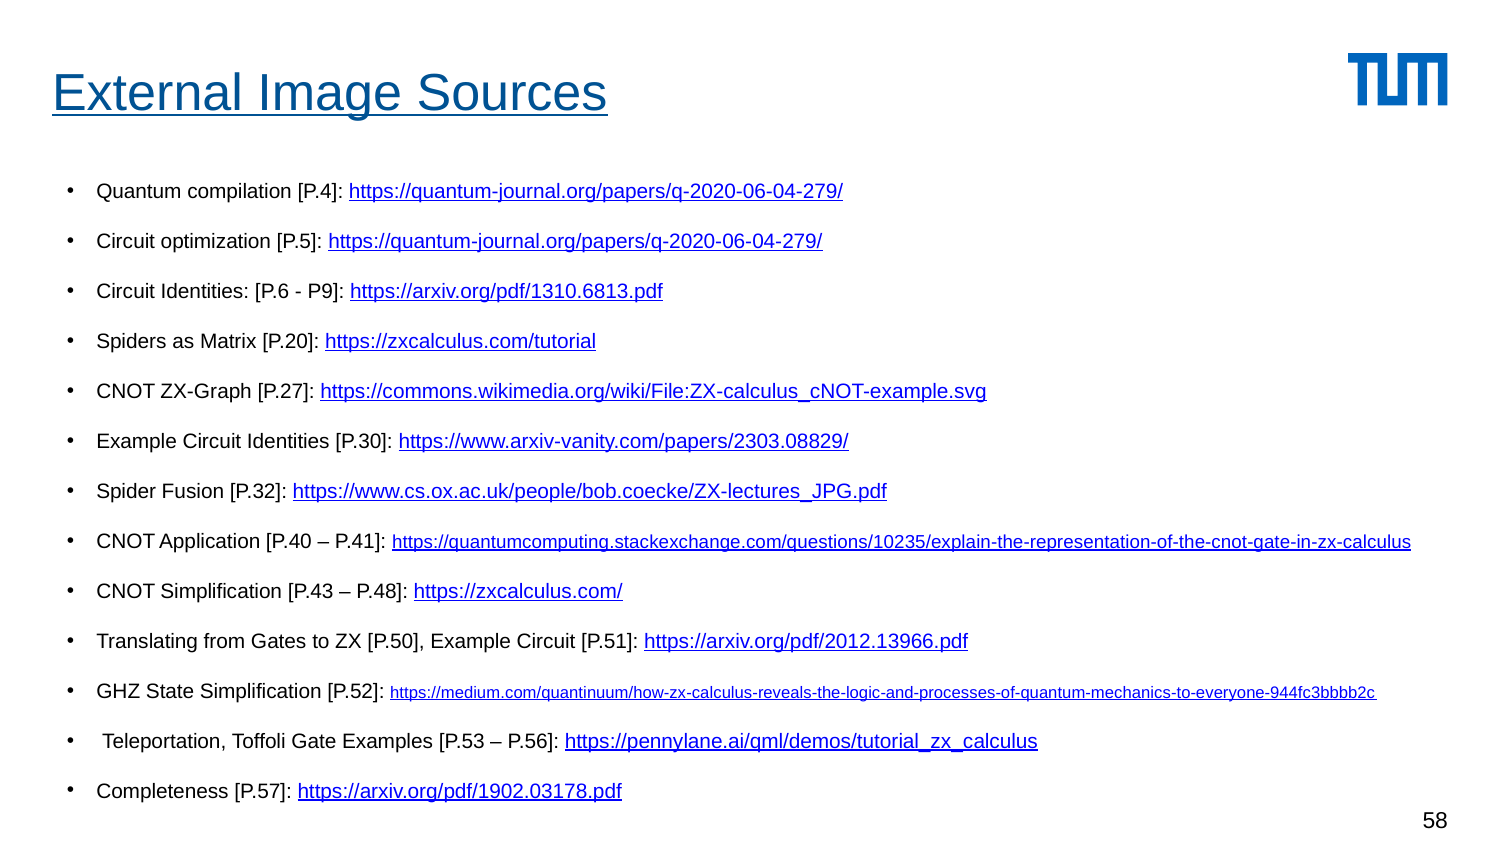

# External Image Sources
Quantum compilation [P.4]: https://quantum-journal.org/papers/q-2020-06-04-279/
Circuit optimization [P.5]: https://quantum-journal.org/papers/q-2020-06-04-279/
Circuit Identities: [P.6 - P9]: https://arxiv.org/pdf/1310.6813.pdf
Spiders as Matrix [P.20]: https://zxcalculus.com/tutorial
CNOT ZX-Graph [P.27]: https://commons.wikimedia.org/wiki/File:ZX-calculus_cNOT-example.svg
Example Circuit Identities [P.30]: https://www.arxiv-vanity.com/papers/2303.08829/
Spider Fusion [P.32]: https://www.cs.ox.ac.uk/people/bob.coecke/ZX-lectures_JPG.pdf
CNOT Application [P.40 – P.41]: https://quantumcomputing.stackexchange.com/questions/10235/explain-the-representation-of-the-cnot-gate-in-zx-calculus
CNOT Simplification [P.43 – P.48]: https://zxcalculus.com/
Translating from Gates to ZX [P.50], Example Circuit [P.51]: https://arxiv.org/pdf/2012.13966.pdf
GHZ State Simplification [P.52]: https://medium.com/quantinuum/how-zx-calculus-reveals-the-logic-and-processes-of-quantum-mechanics-to-everyone-944fc3bbbb2c
 Teleportation, Toffoli Gate Examples [P.53 – P.56]: https://pennylane.ai/qml/demos/tutorial_zx_calculus
Completeness [P.57]: https://arxiv.org/pdf/1902.03178.pdf
58